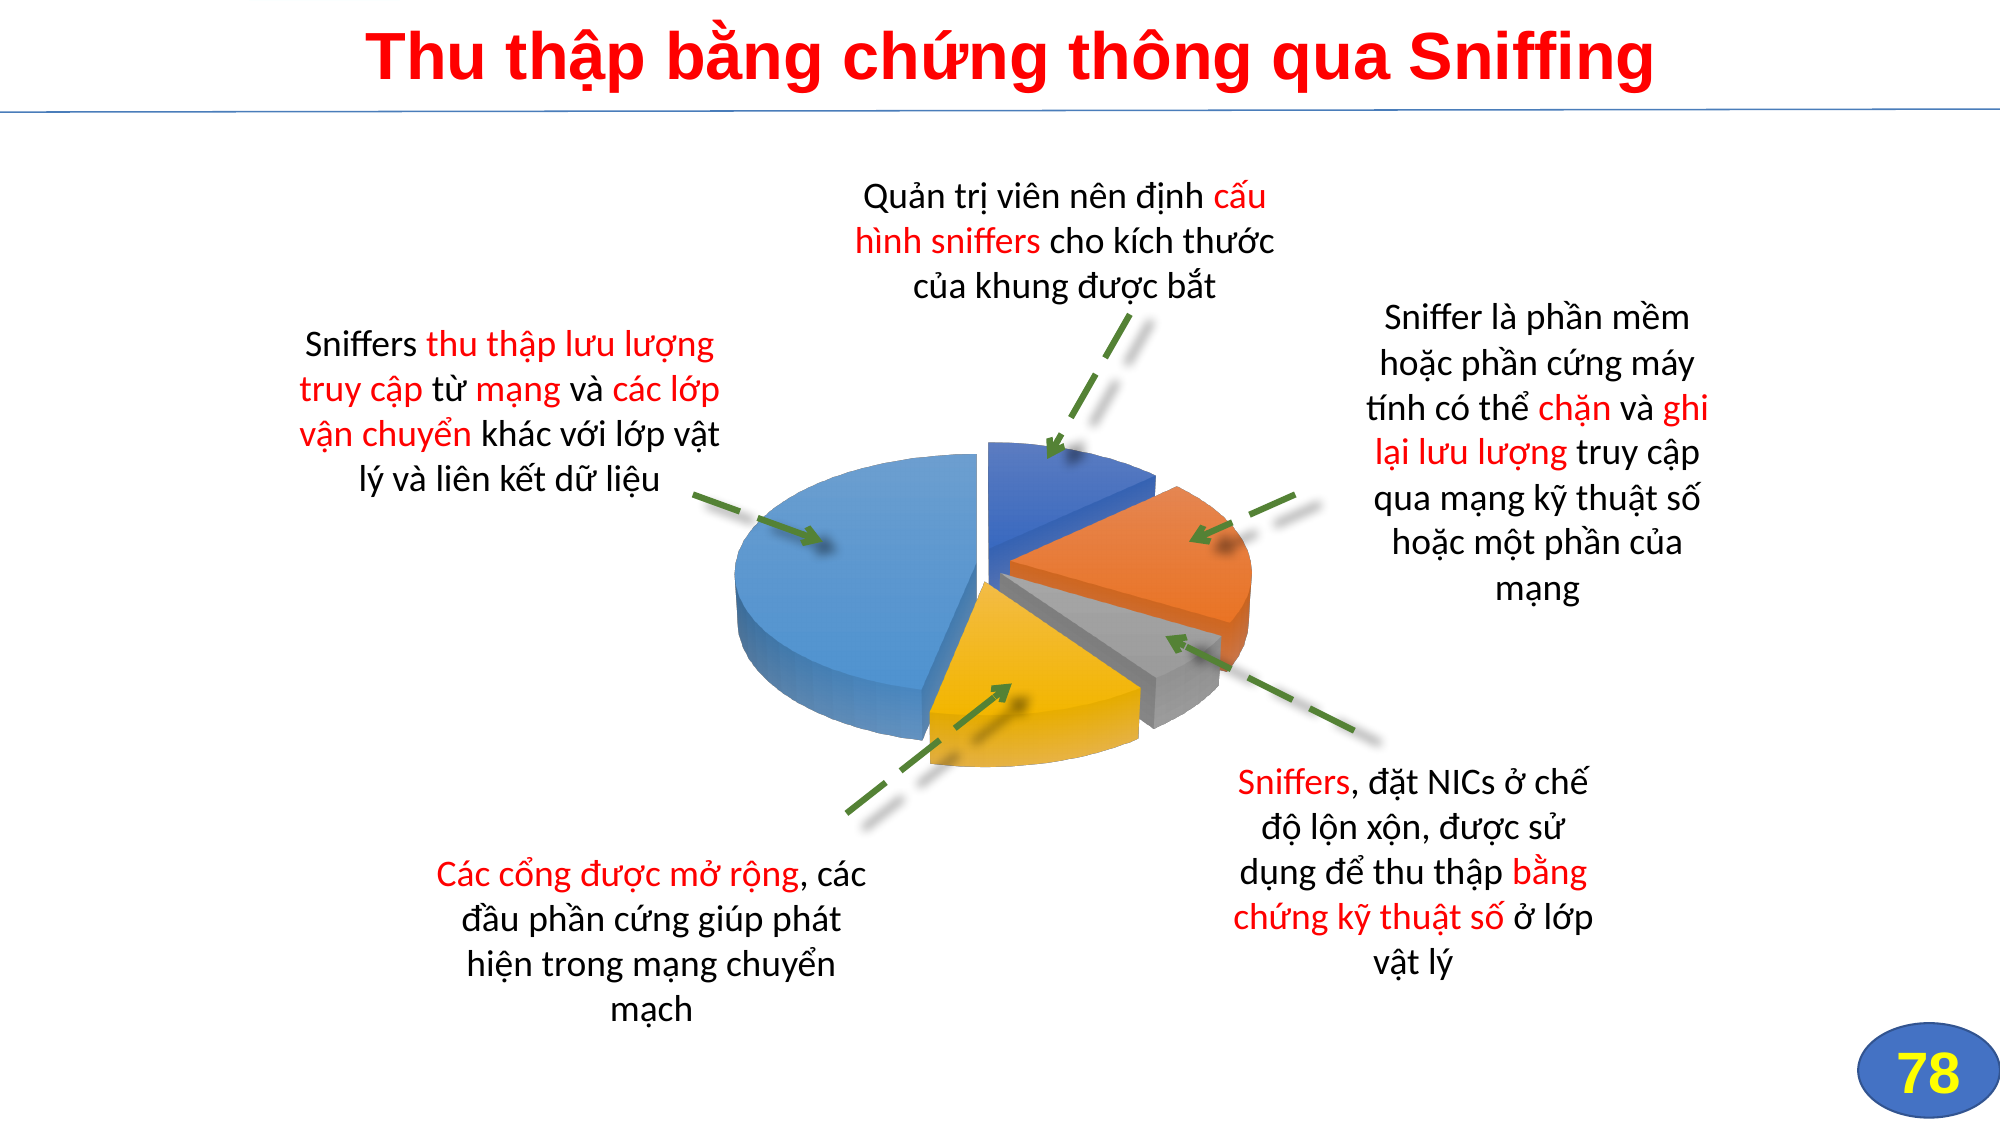

# Thu thập bằng chứng thông qua Sniffing
Quản trị viên nên định cấu hình sniffers cho kích thước của khung được bắt
Sniffer là phần mềm hoặc phần cứng máy tính có thể chặn và ghi lại lưu lượng truy cập qua mạng kỹ thuật số hoặc một phần của mạng
Sniffers thu thập lưu lượng truy cập từ mạng và các lớp vận chuyển khác với lớp vật lý và liên kết dữ liệu

[unsupported chart]

Sniffers, đặt NICs ở chế độ lộn xộn, được sử dụng để thu thập bằng chứng kỹ thuật số ở lớp vật lý
Các cổng được mở rộng, các đầu phần cứng giúp phát hiện trong mạng chuyển mạch
78